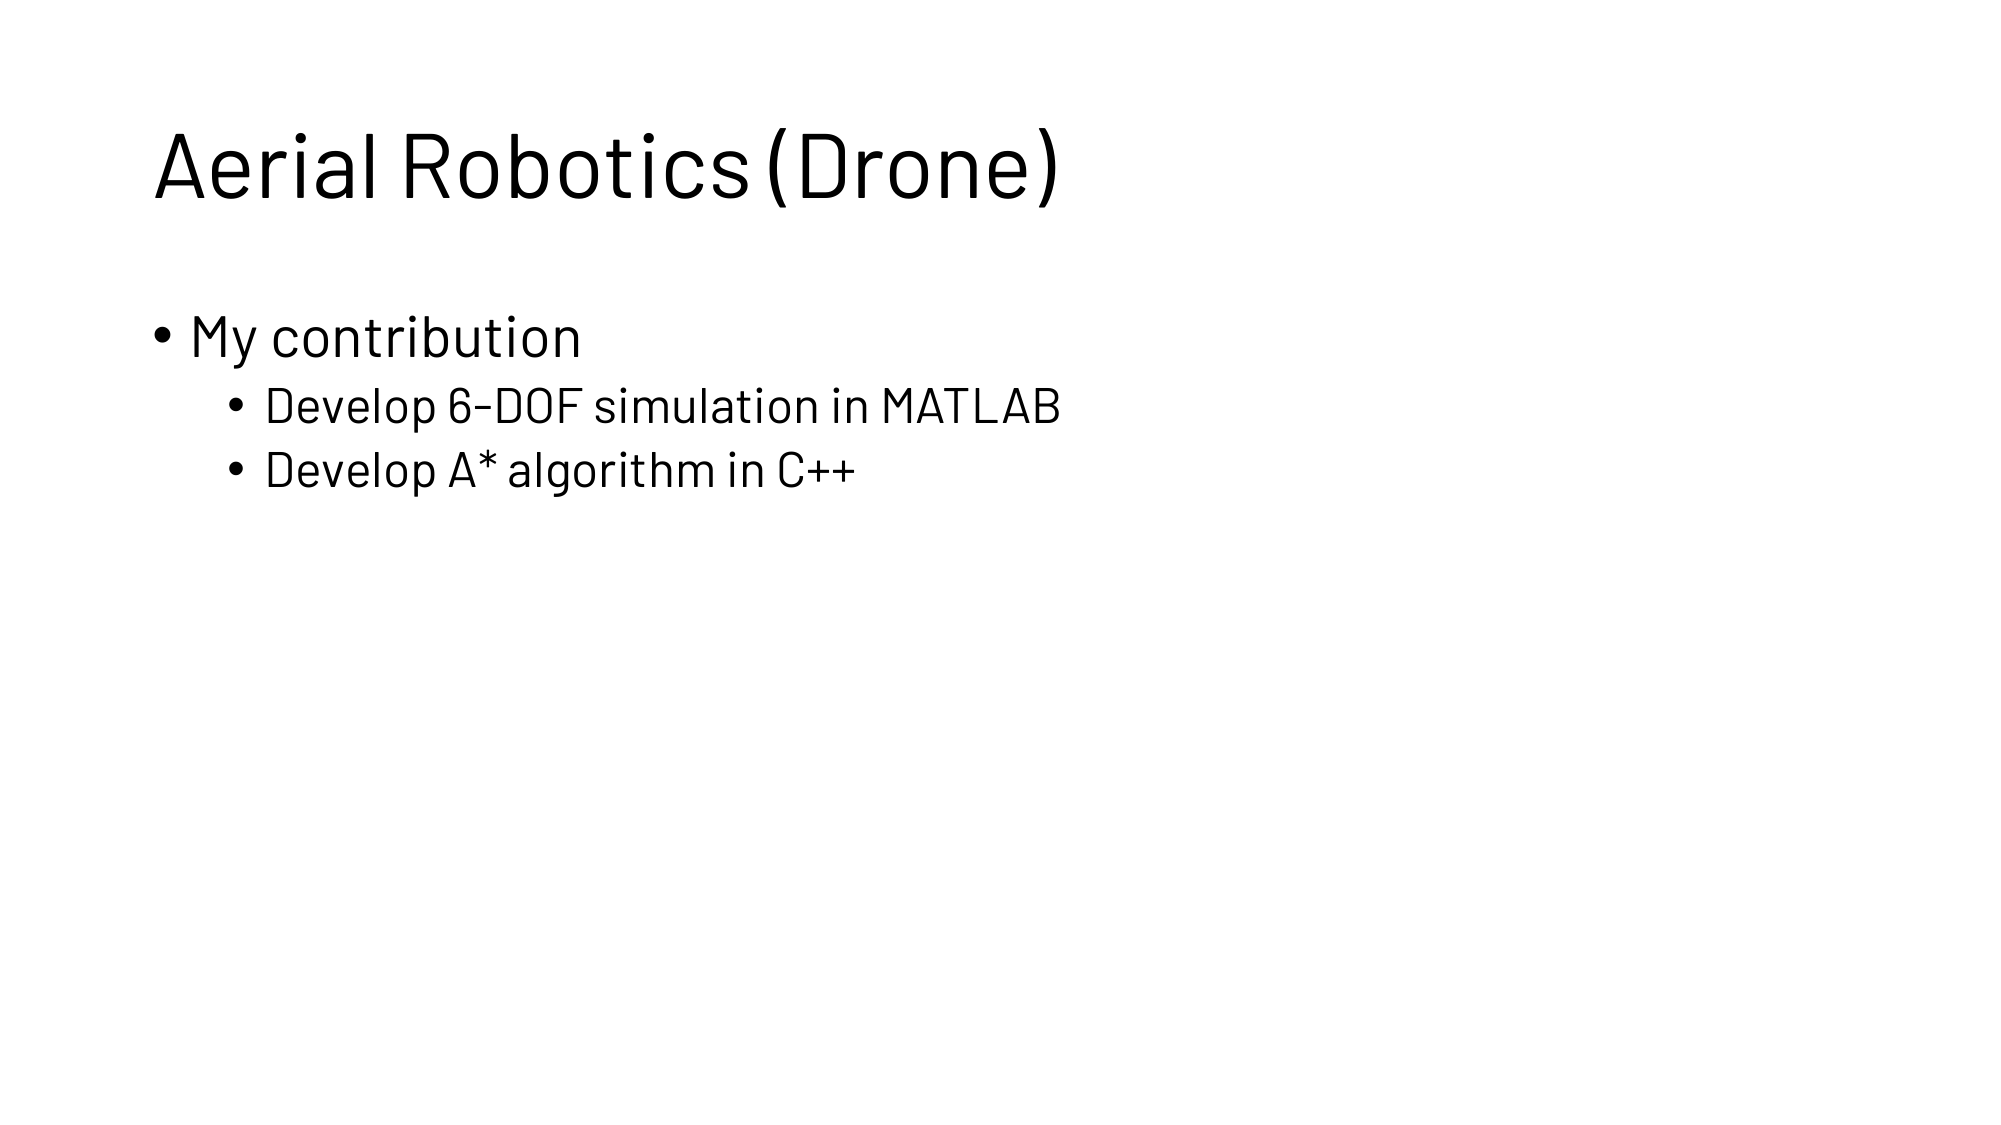

# Aerial Robotics (Drone)
My contribution
Develop 6-DOF simulation in MATLAB
Develop A* algorithm in C++